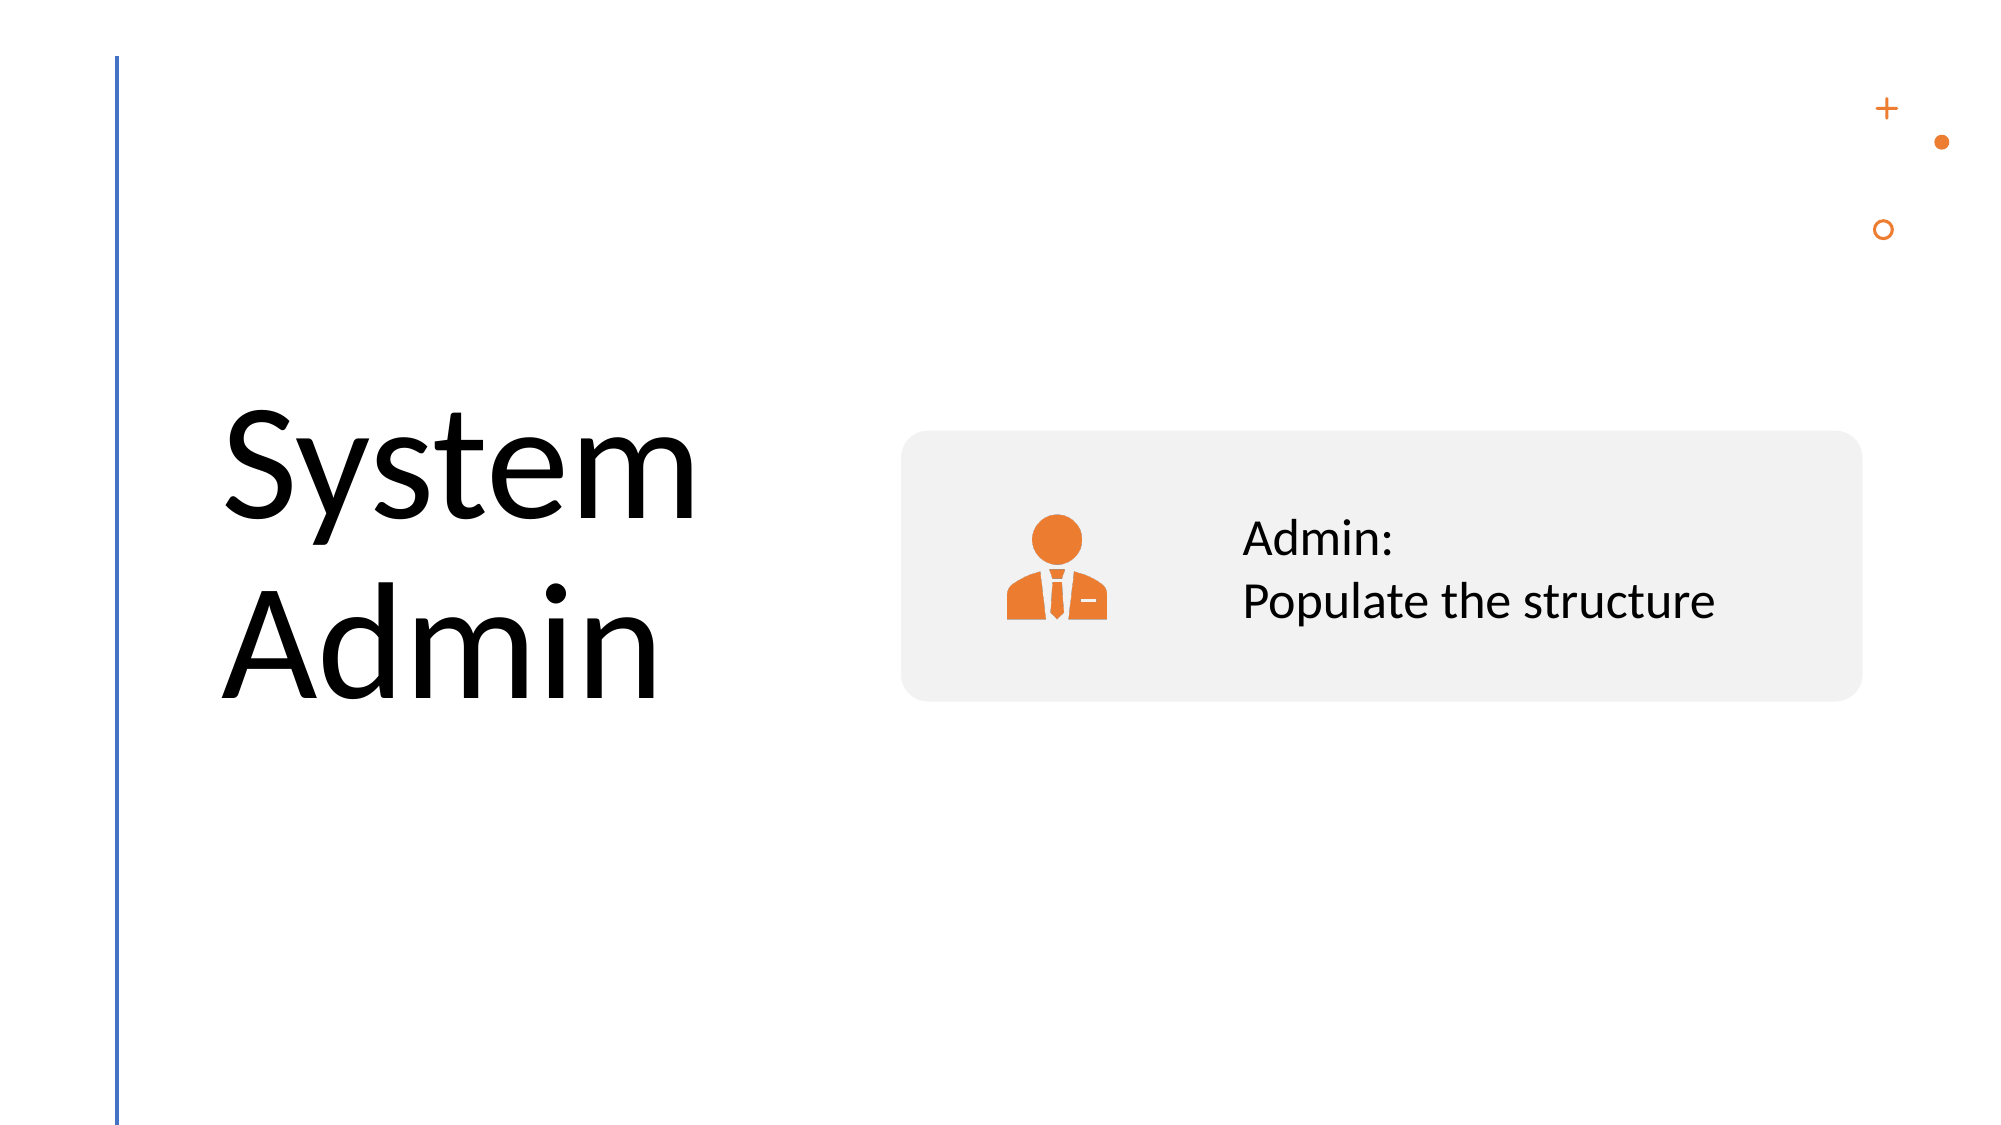

# System Admin

Admin:
Populate the structure